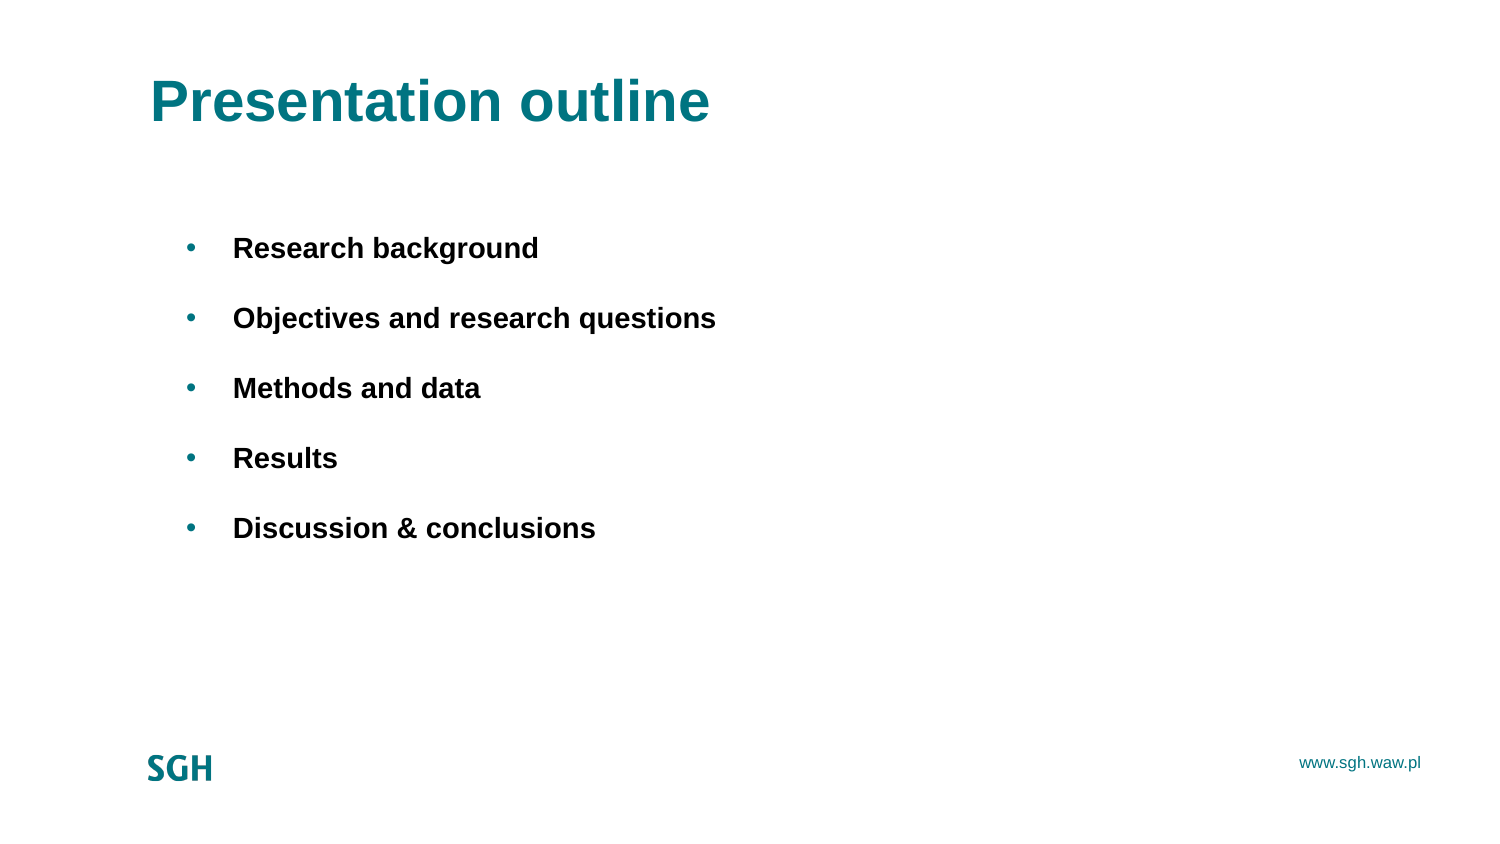

# Presentation outline
Research background
Objectives and research questions
Methods and data
Results
Discussion & conclusions